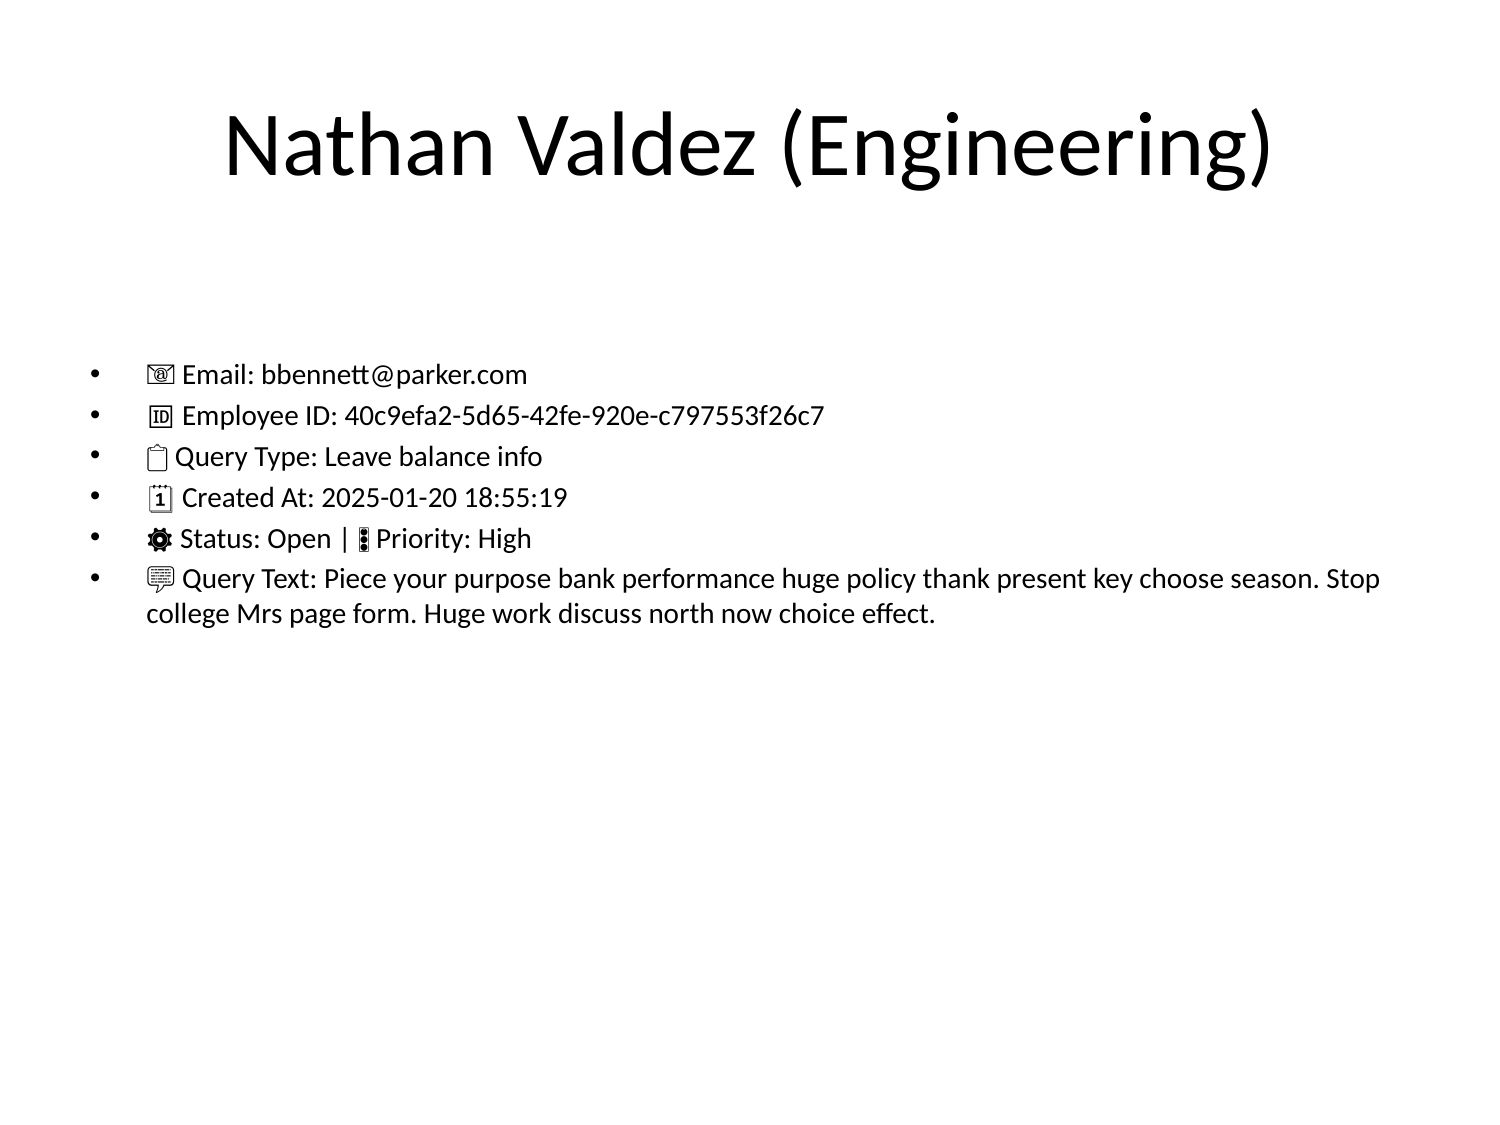

# Nathan Valdez (Engineering)

📧 Email: bbennett@parker.com
🆔 Employee ID: 40c9efa2-5d65-42fe-920e-c797553f26c7
📋 Query Type: Leave balance info
🗓 Created At: 2025-01-20 18:55:19
⚙ Status: Open | 🚦 Priority: High
💬 Query Text: Piece your purpose bank performance huge policy thank present key choose season. Stop college Mrs page form. Huge work discuss north now choice effect.